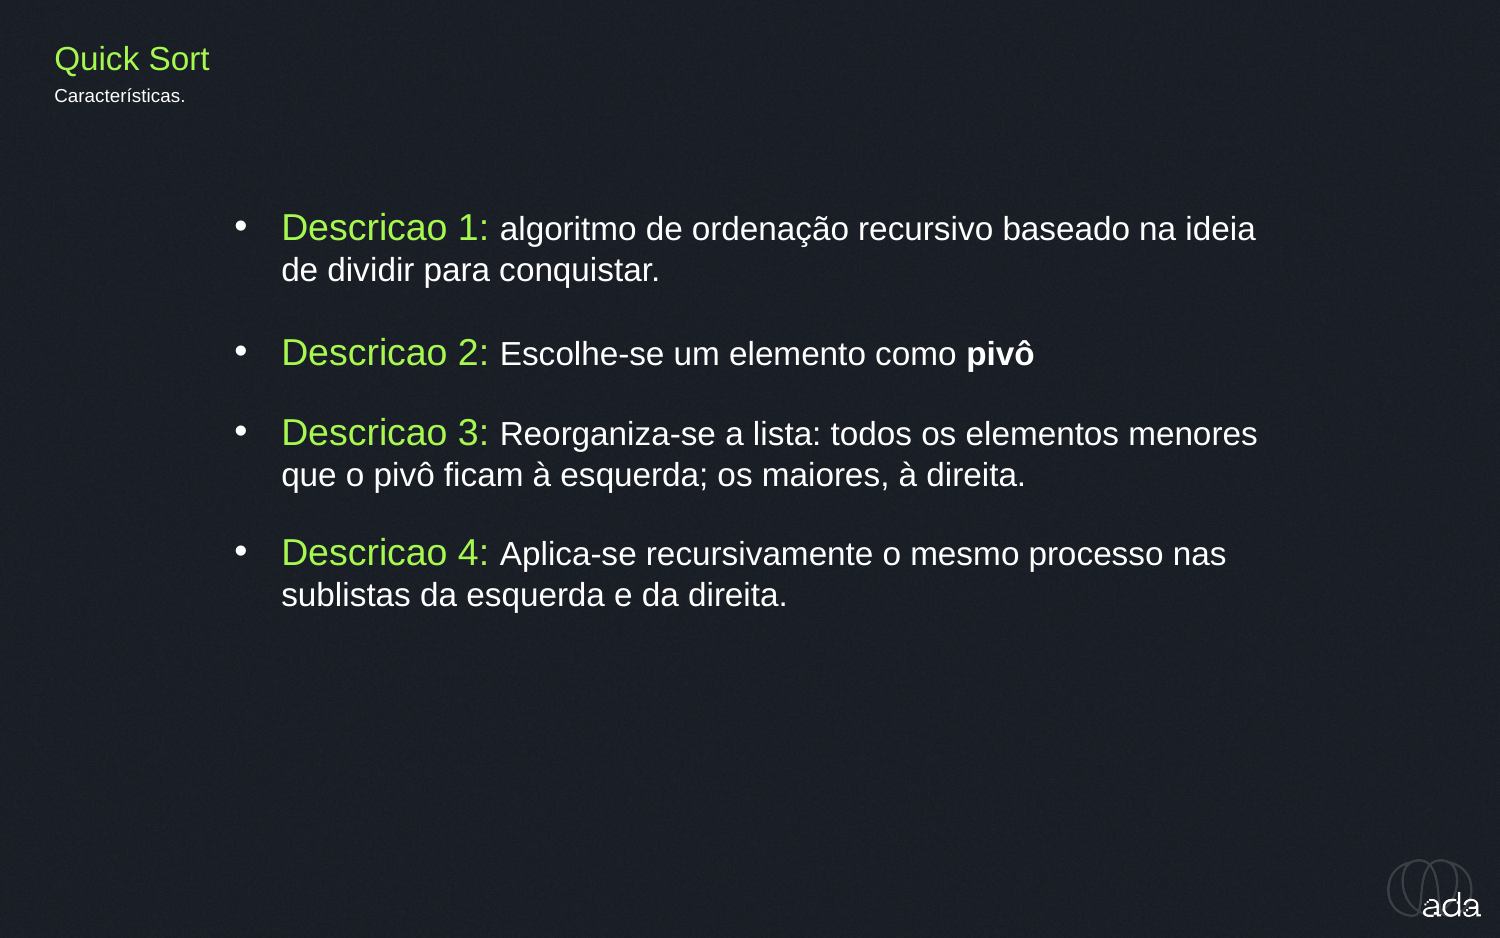

Quick Sort

Características.
Descricao 1: algoritmo de ordenação recursivo baseado na ideia de dividir para conquistar.

Descricao 2: Escolhe-se um elemento como pivô

Descricao 3: Reorganiza-se a lista: todos os elementos menores que o pivô ficam à esquerda; os maiores, à direita.

Descricao 4: Aplica-se recursivamente o mesmo processo nas sublistas da esquerda e da direita.